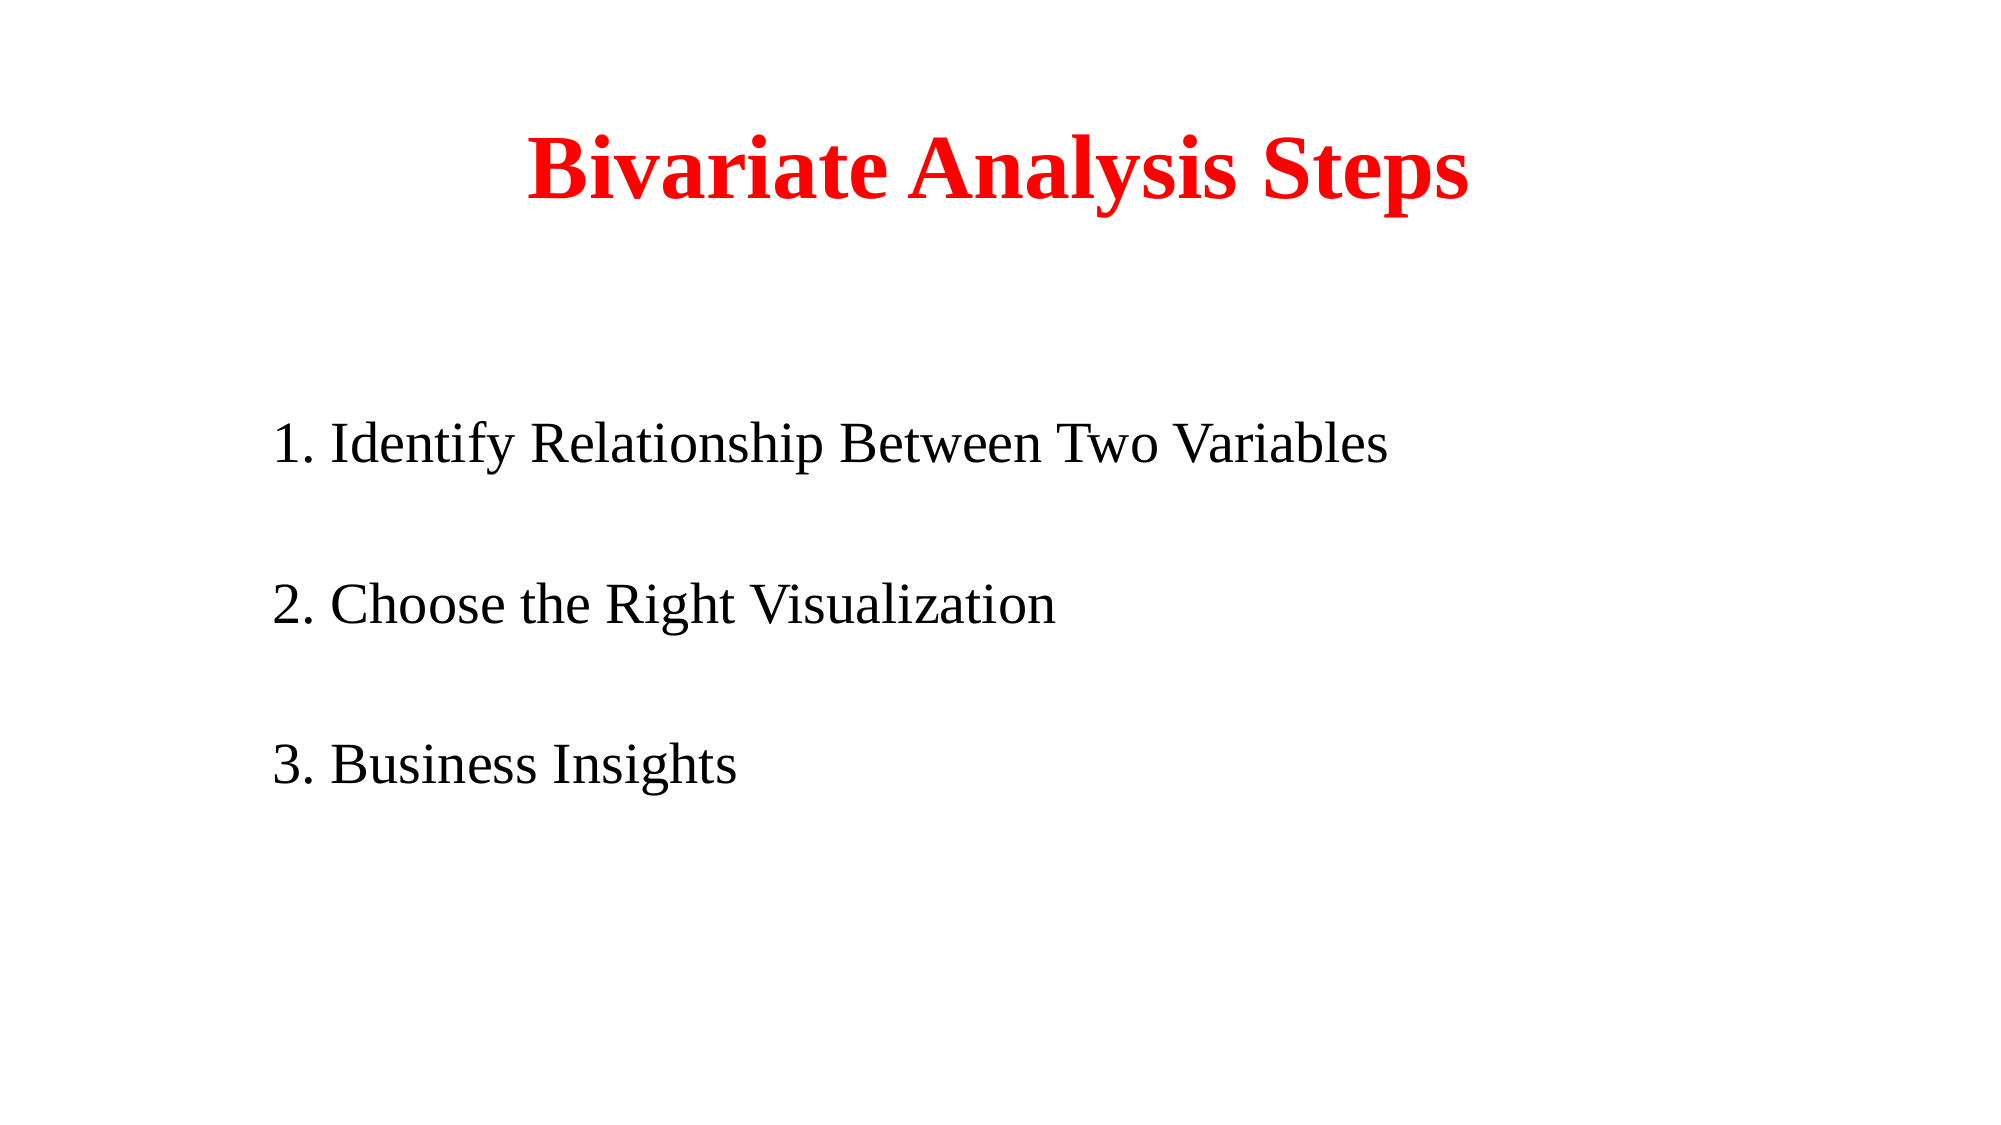

# Bivariate Analysis Steps
1. Identify Relationship Between Two Variables
2. Choose the Right Visualization
3. Business Insights